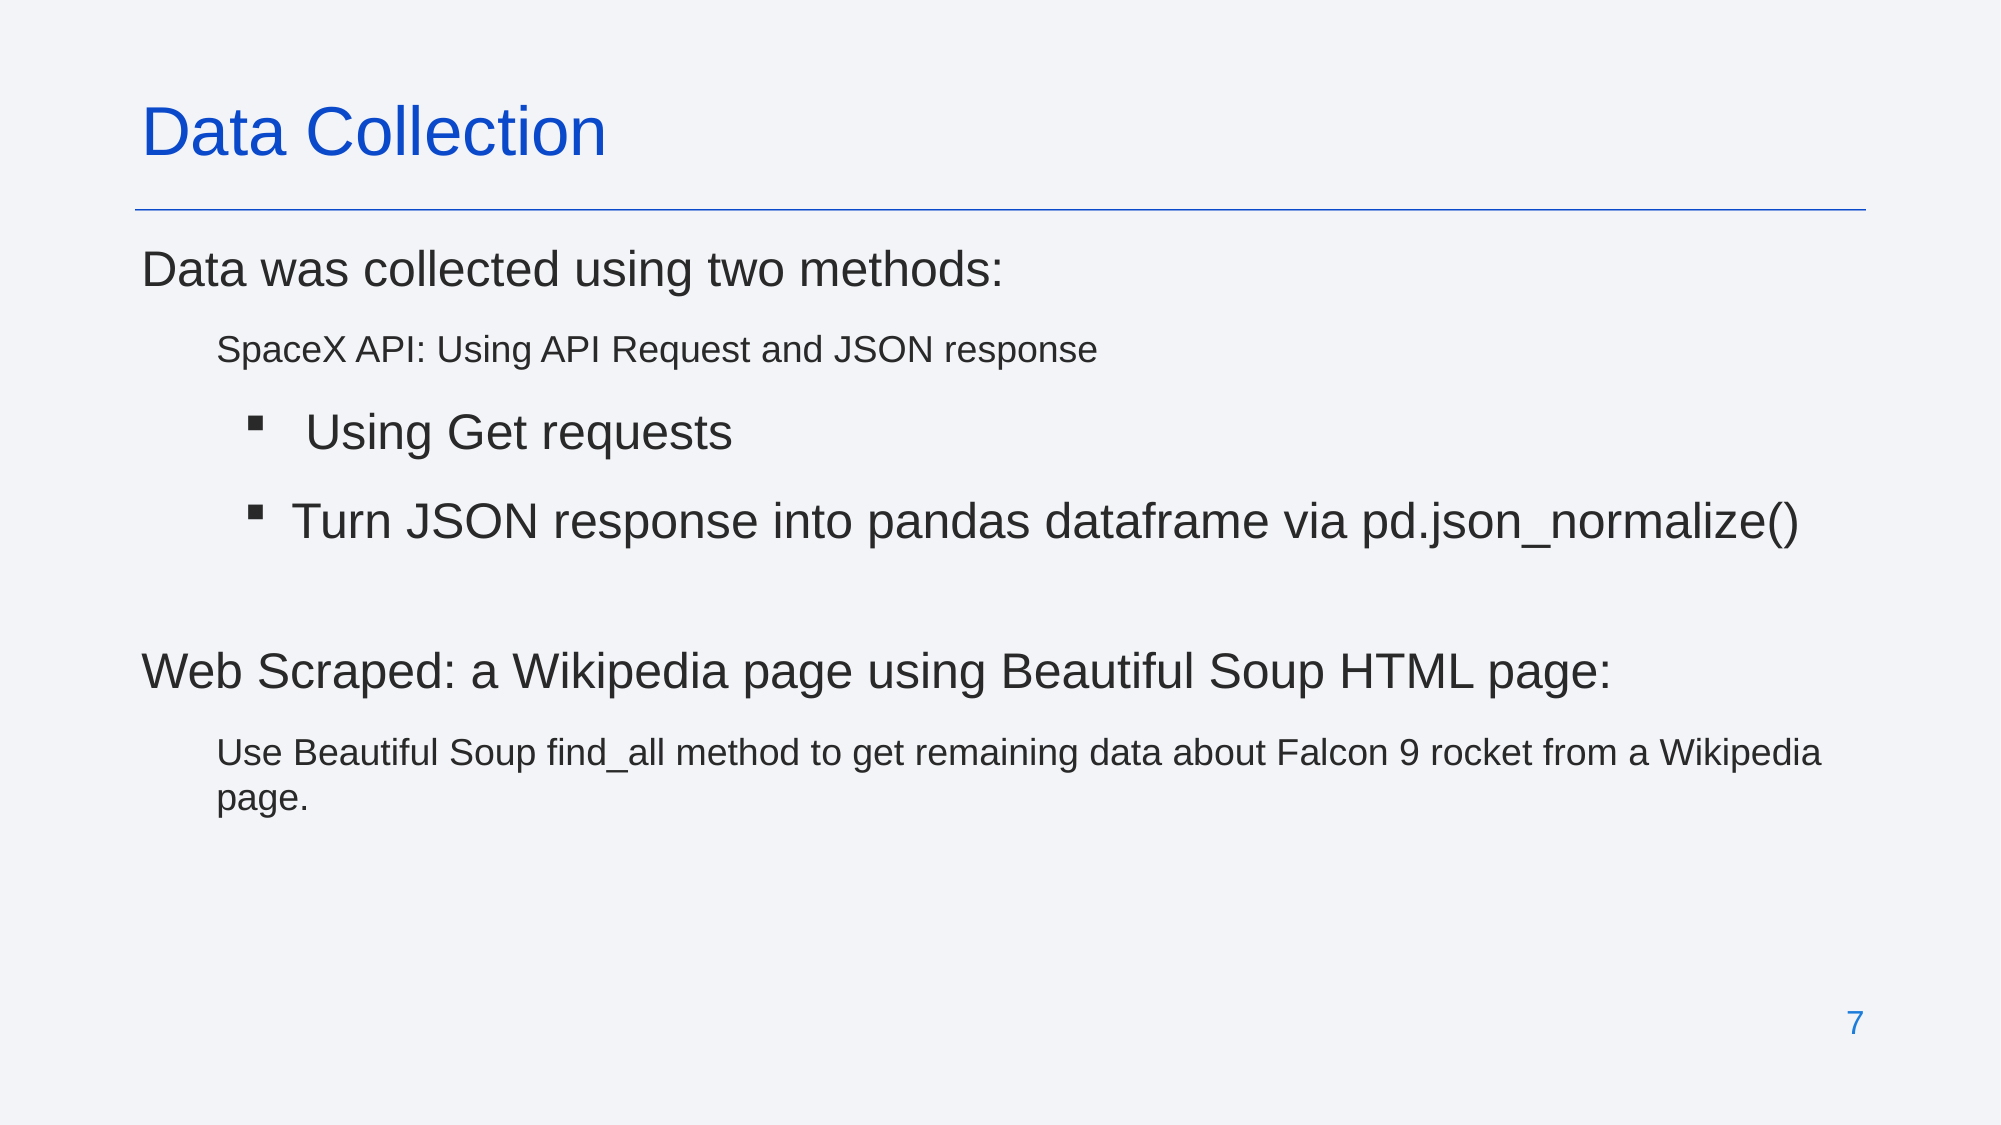

Data Collection
Data was collected using two methods:
SpaceX API: Using API Request and JSON response
 Using Get requests
Turn JSON response into pandas dataframe via pd.json_normalize()

Web Scraped: a Wikipedia page using Beautiful Soup HTML page:
Use Beautiful Soup find_all method to get remaining data about Falcon 9 rocket from a Wikipedia page.

7